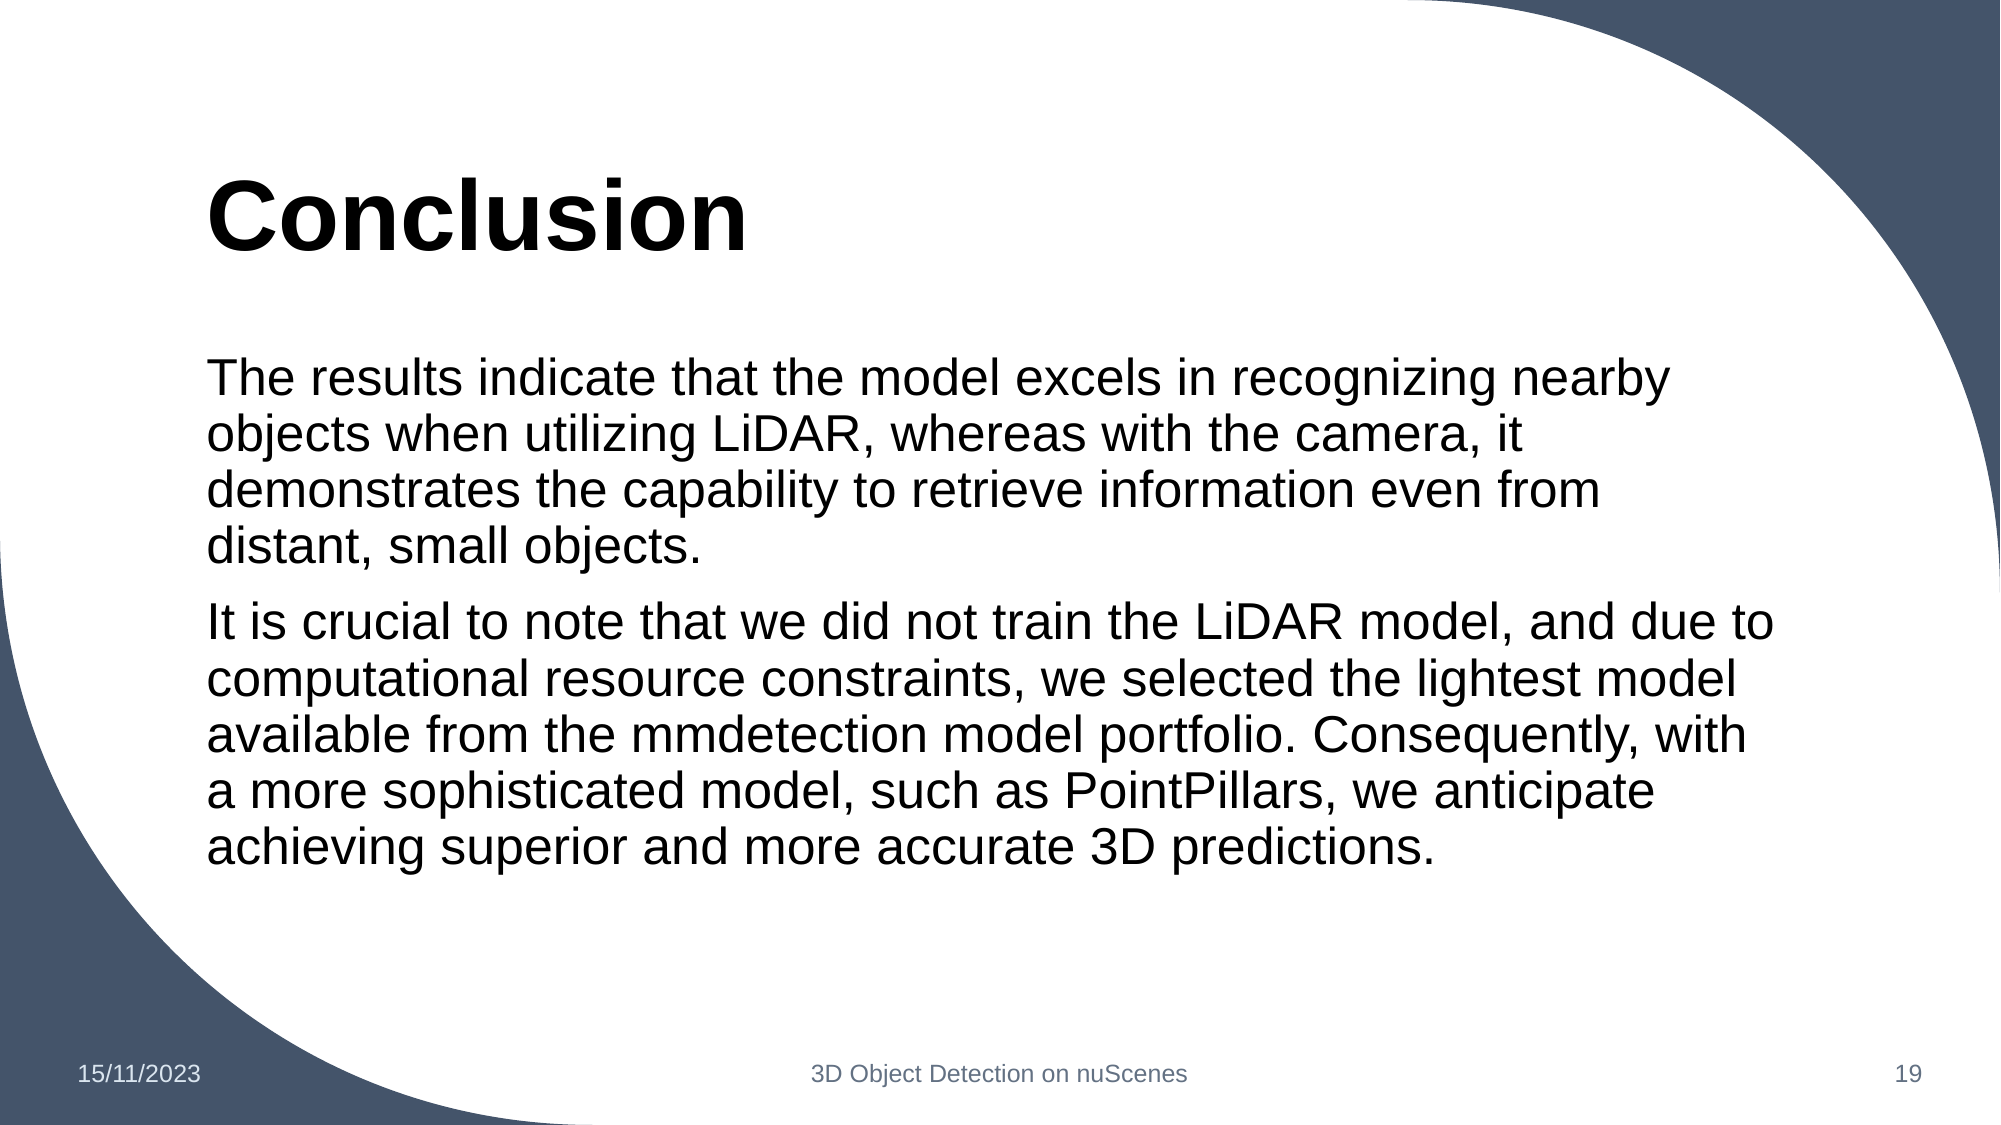

# Conclusion
The results indicate that the model excels in recognizing nearby objects when utilizing LiDAR, whereas with the camera, it demonstrates the capability to retrieve information even from distant, small objects.
It is crucial to note that we did not train the LiDAR model, and due to computational resource constraints, we selected the lightest model available from the mmdetection model portfolio. Consequently, with a more sophisticated model, such as PointPillars, we anticipate achieving superior and more accurate 3D predictions.
15/11/2023
3D Object Detection on nuScenes
19